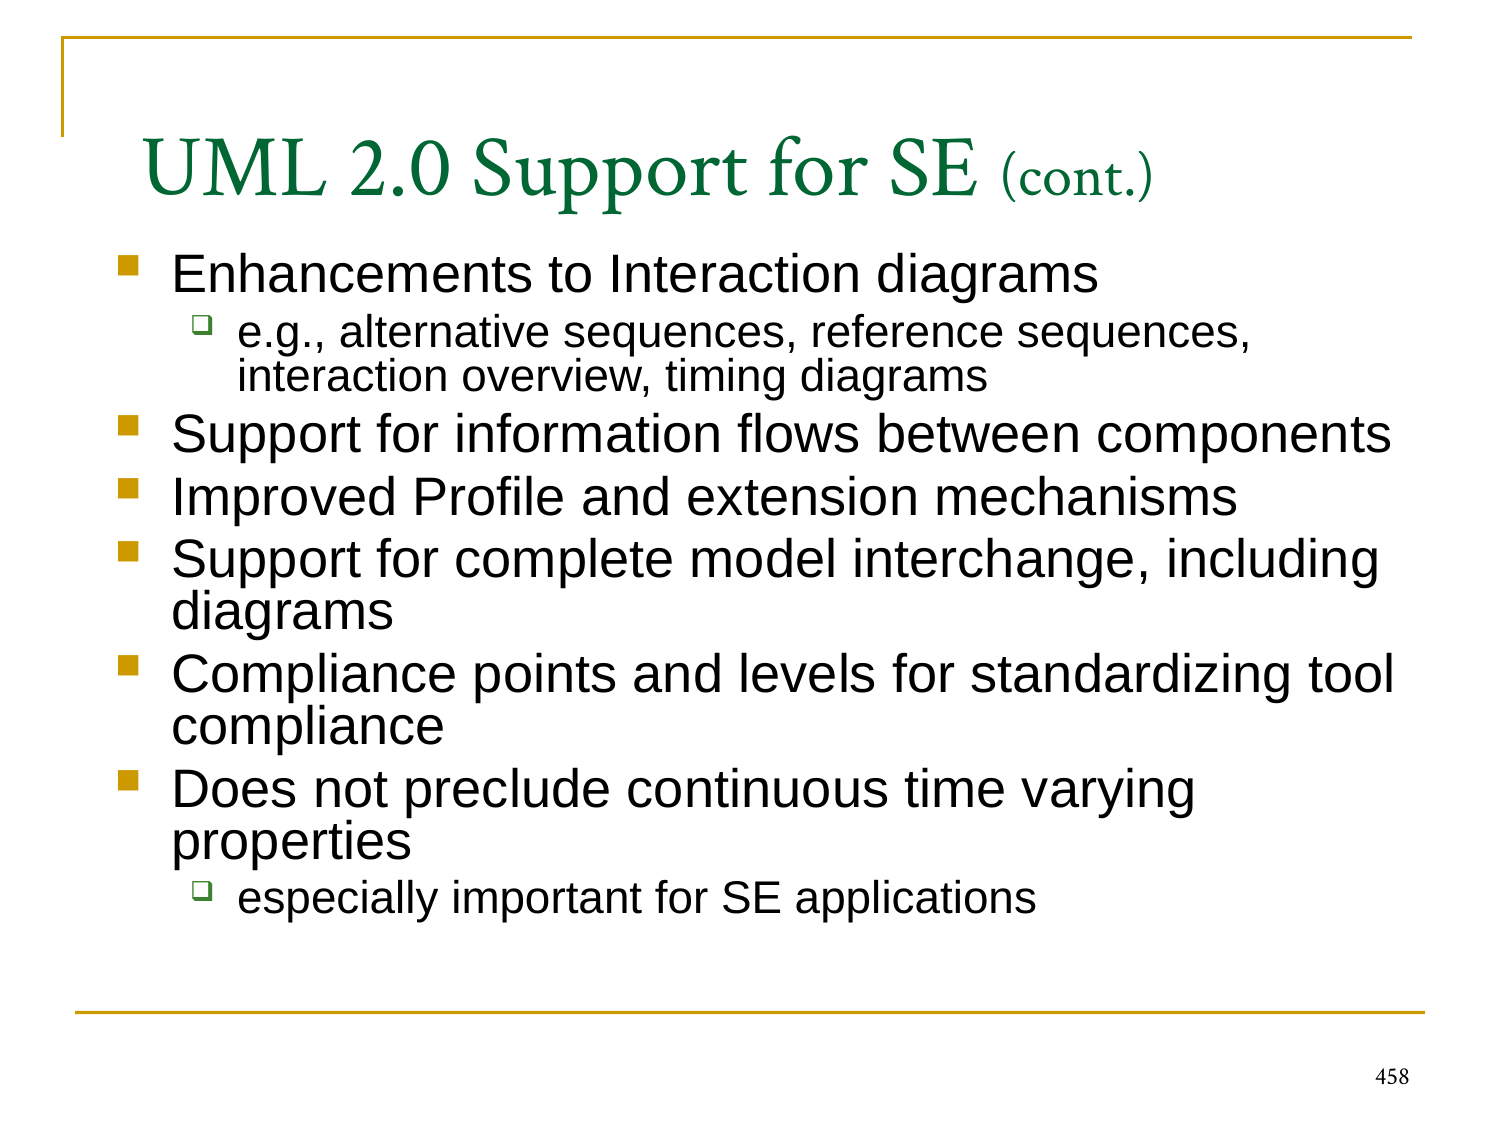

# UML 2.0 Support for SE (cont.)
Enhancements to Interaction diagrams
e.g., alternative sequences, reference sequences, interaction overview, timing diagrams
Support for information flows between components
Improved Profile and extension mechanisms
Support for complete model interchange, including diagrams
Compliance points and levels for standardizing tool compliance
Does not preclude continuous time varying properties
especially important for SE applications
458